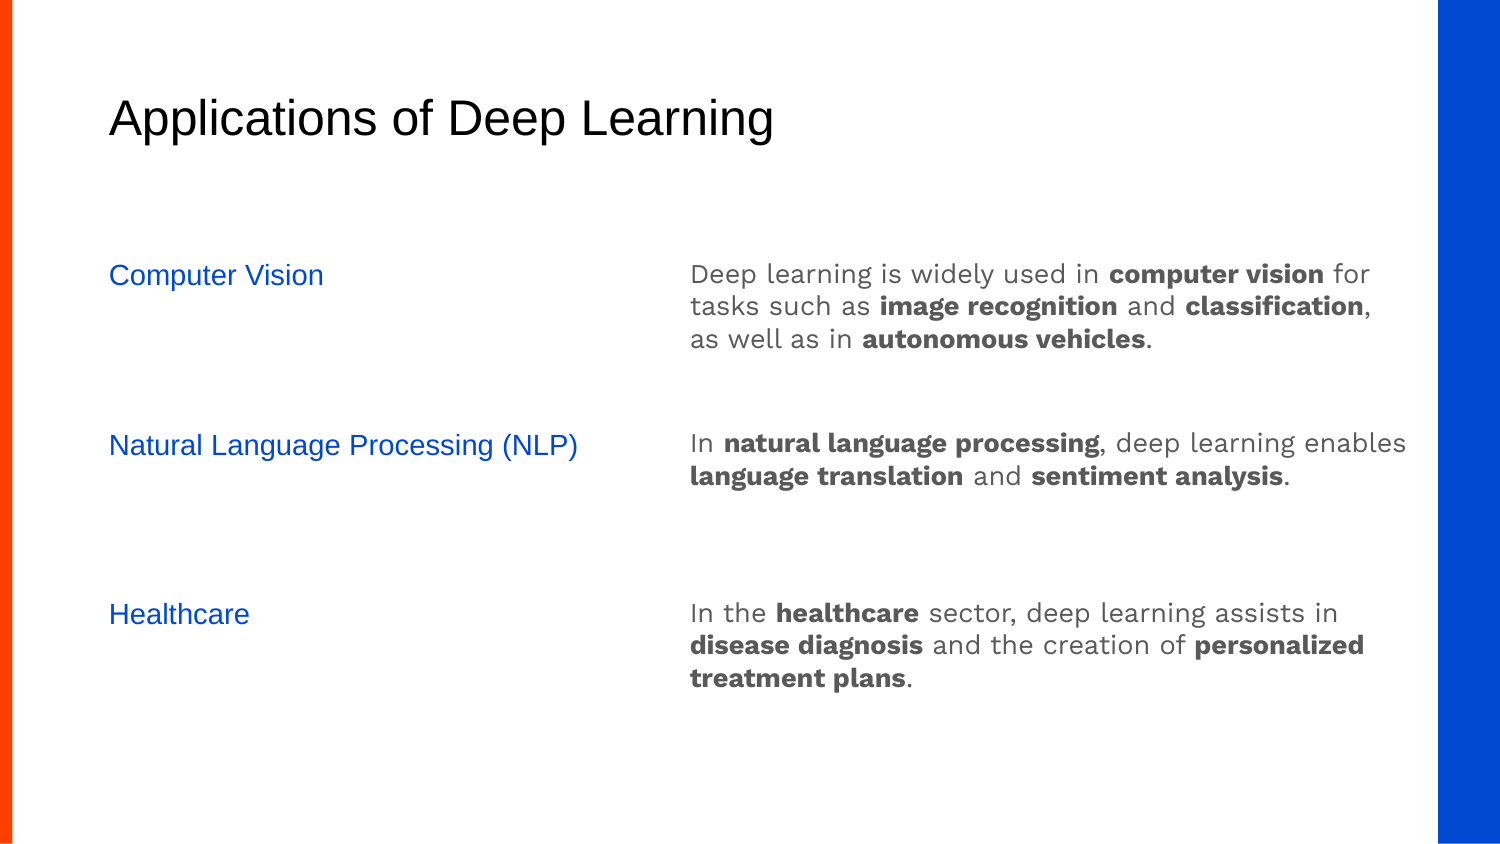

# Applications of Deep Learning
Computer Vision
Deep learning is widely used in computer vision for tasks such as image recognition and classification, as well as in autonomous vehicles.
Natural Language Processing (NLP)
In natural language processing, deep learning enables language translation and sentiment analysis.
Healthcare
In the healthcare sector, deep learning assists in disease diagnosis and the creation of personalized treatment plans.